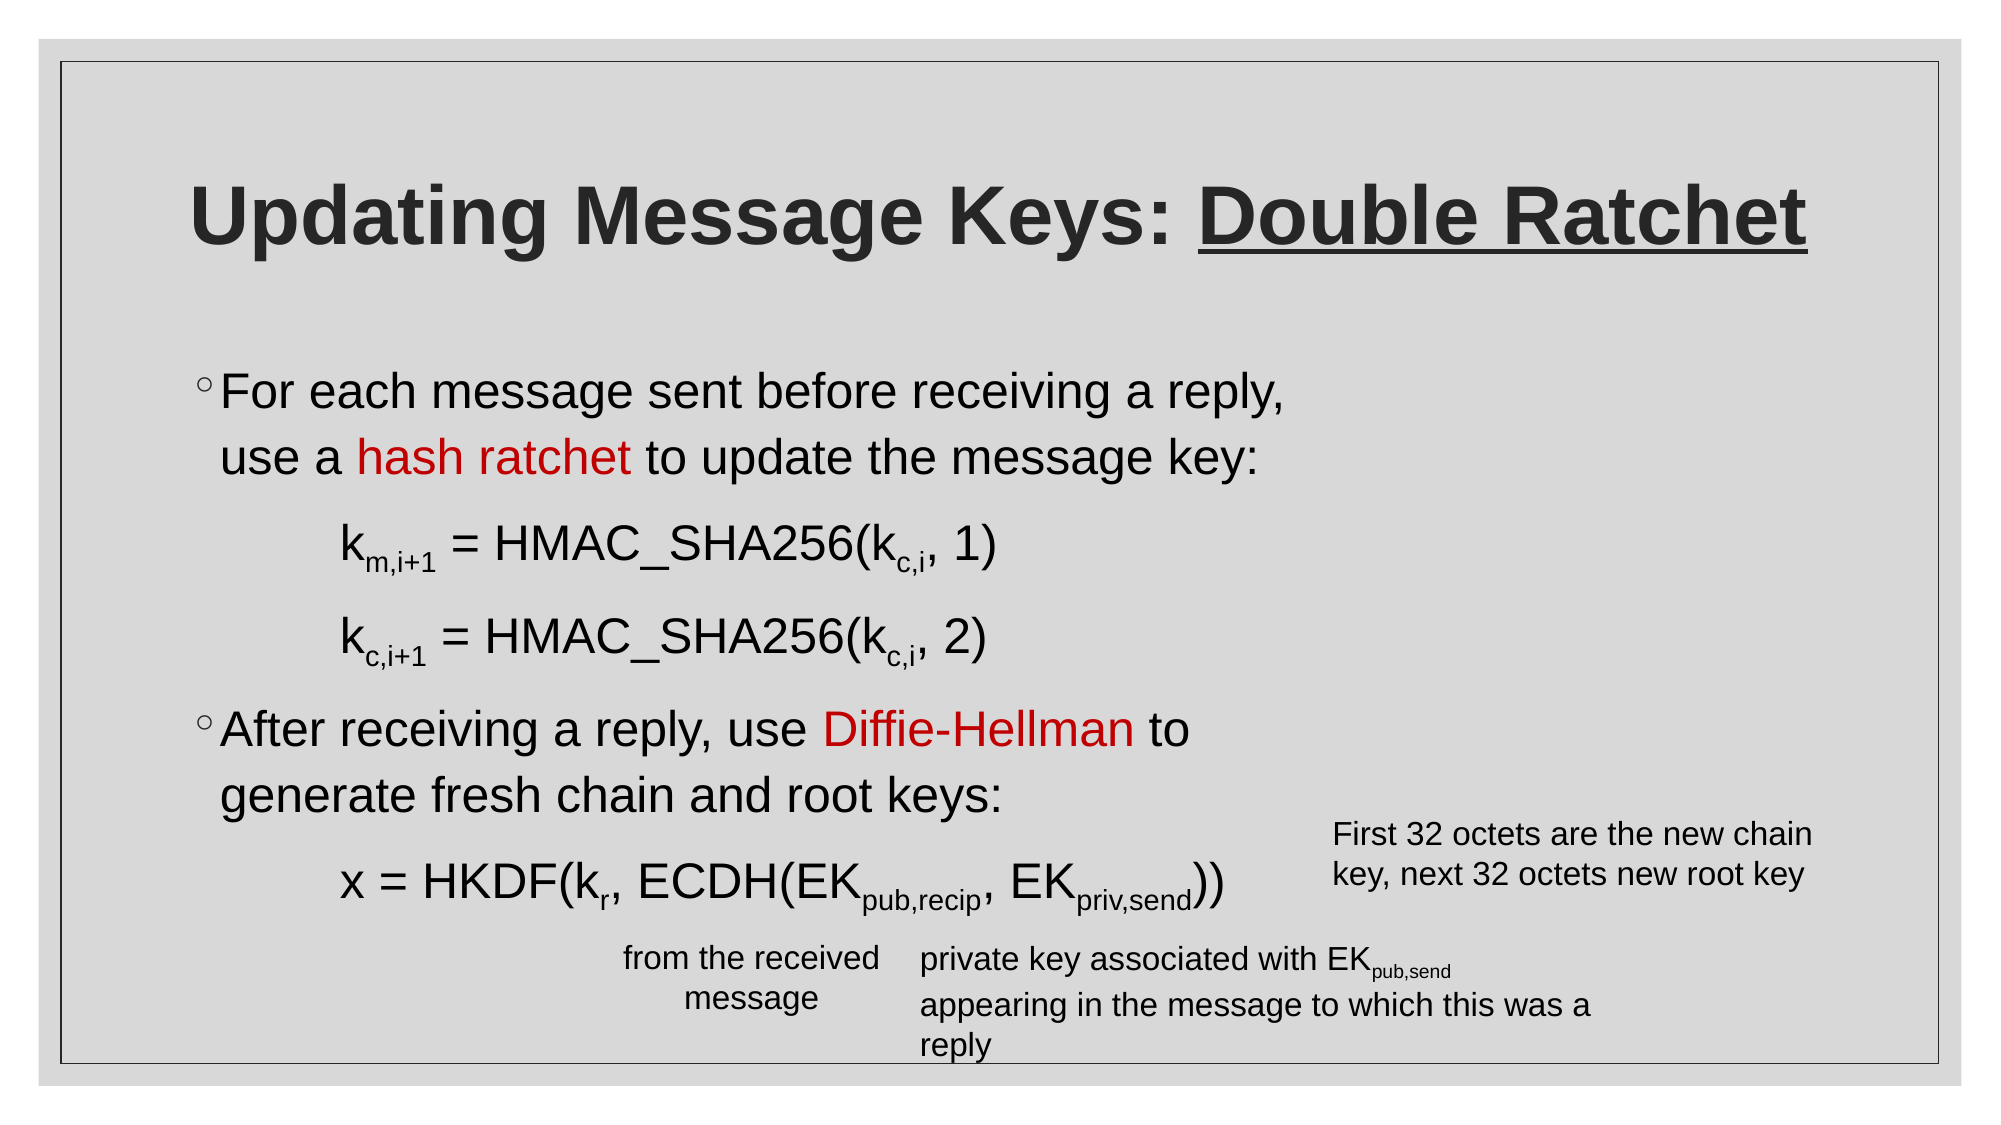

# Updating Message Keys: Double Ratchet
For each message sent before receiving a reply, use a hash ratchet to update the message key:
	km,i+1 = HMAC_SHA256(kc,i, 1)
	kc,i+1 = HMAC_SHA256(kc,i, 2)
After receiving a reply, use Diffie-Hellman to generate fresh chain and root keys:
	x = HKDF(kr, ECDH(EKpub,recip, EKpriv,send))
First 32 octets are the new chain key, next 32 octets new root key
from the received message
private key associated with EKpub,send appearing in the message to which this was a reply